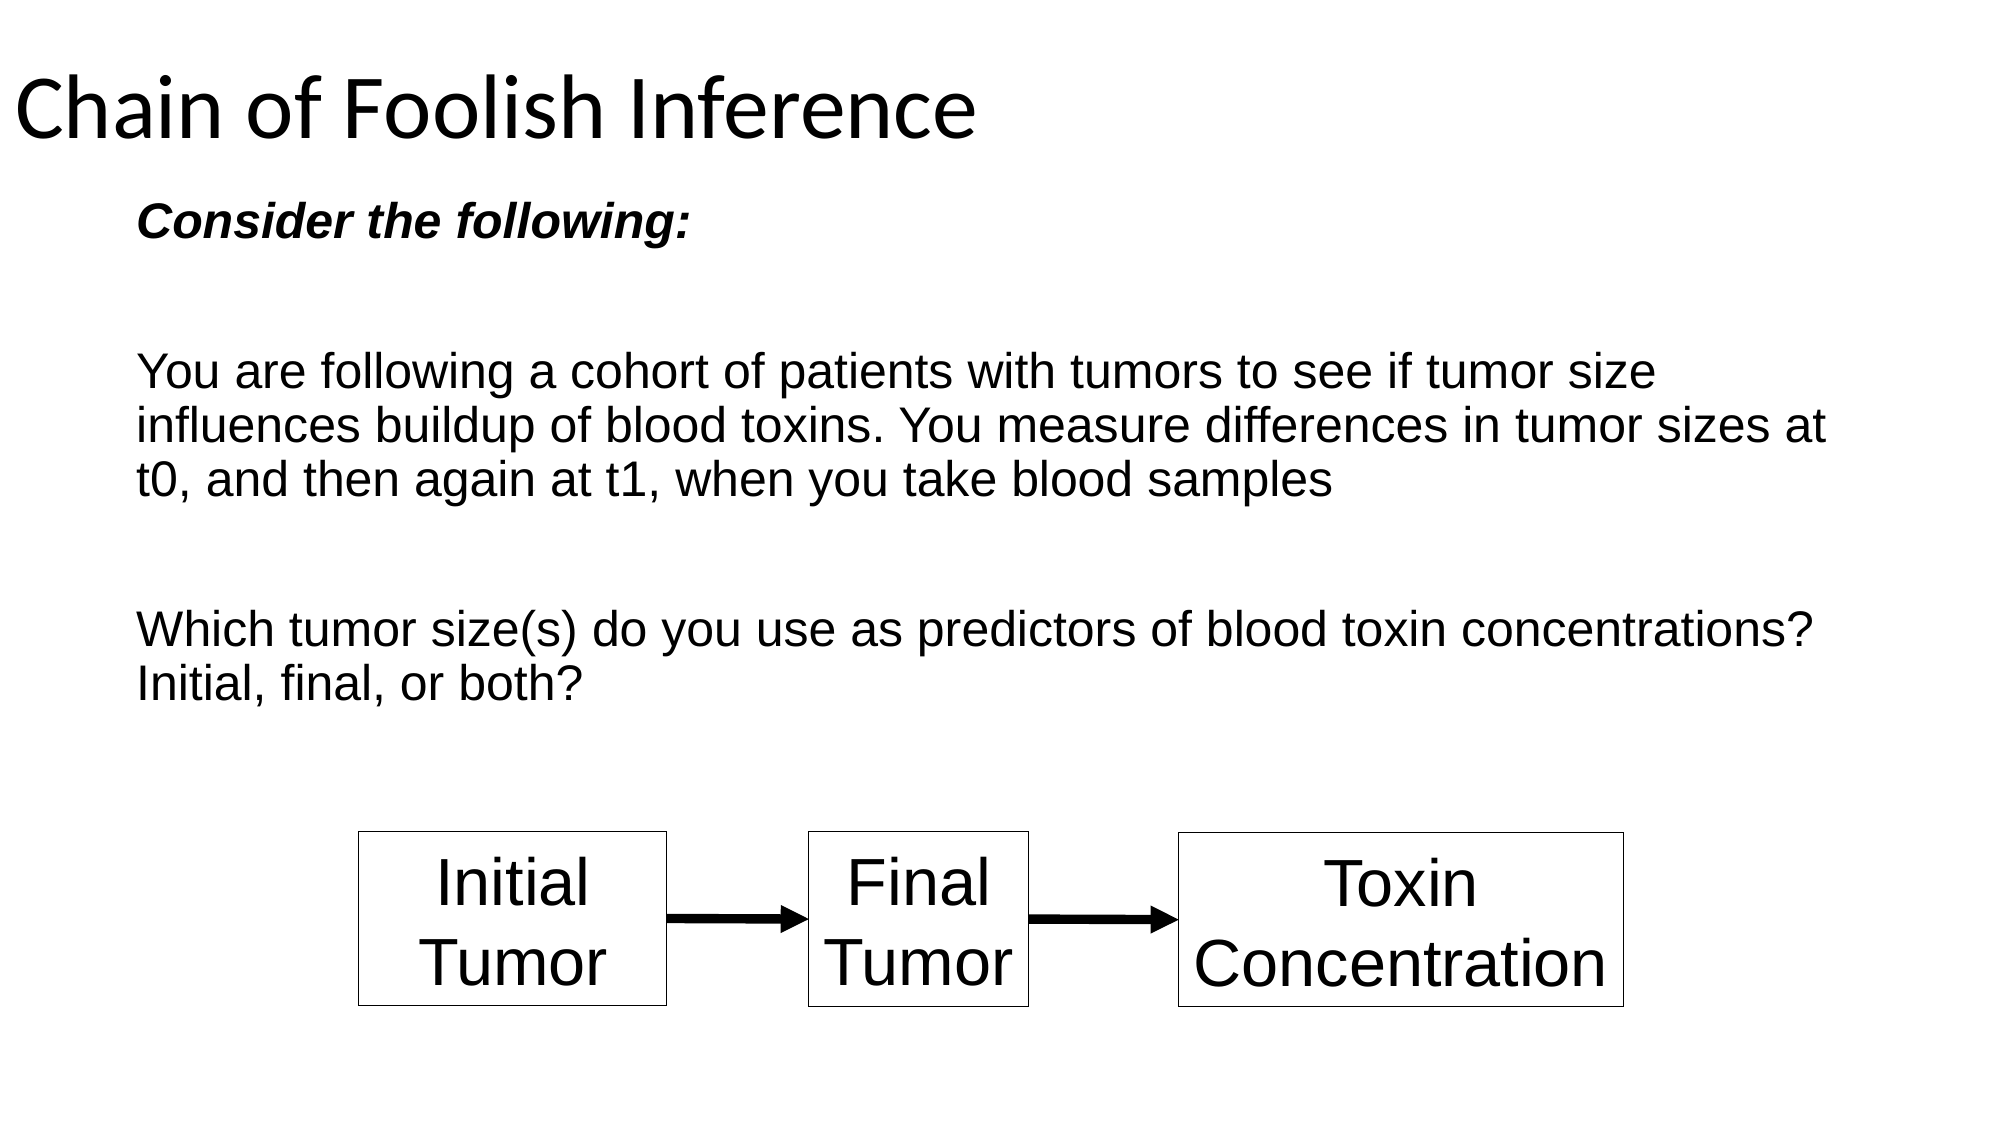

# Chain of Foolish Inference
Consider the following:

You are following a cohort of patients with tumors to see if tumor size influences buildup of blood toxins. You measure differences in tumor sizes at t0, and then again at t1, when you take blood samples

Which tumor size(s) do you use as predictors of blood toxin concentrations? Initial, final, or both?
Initial Tumor
Final
Tumor
Toxin
Concentration